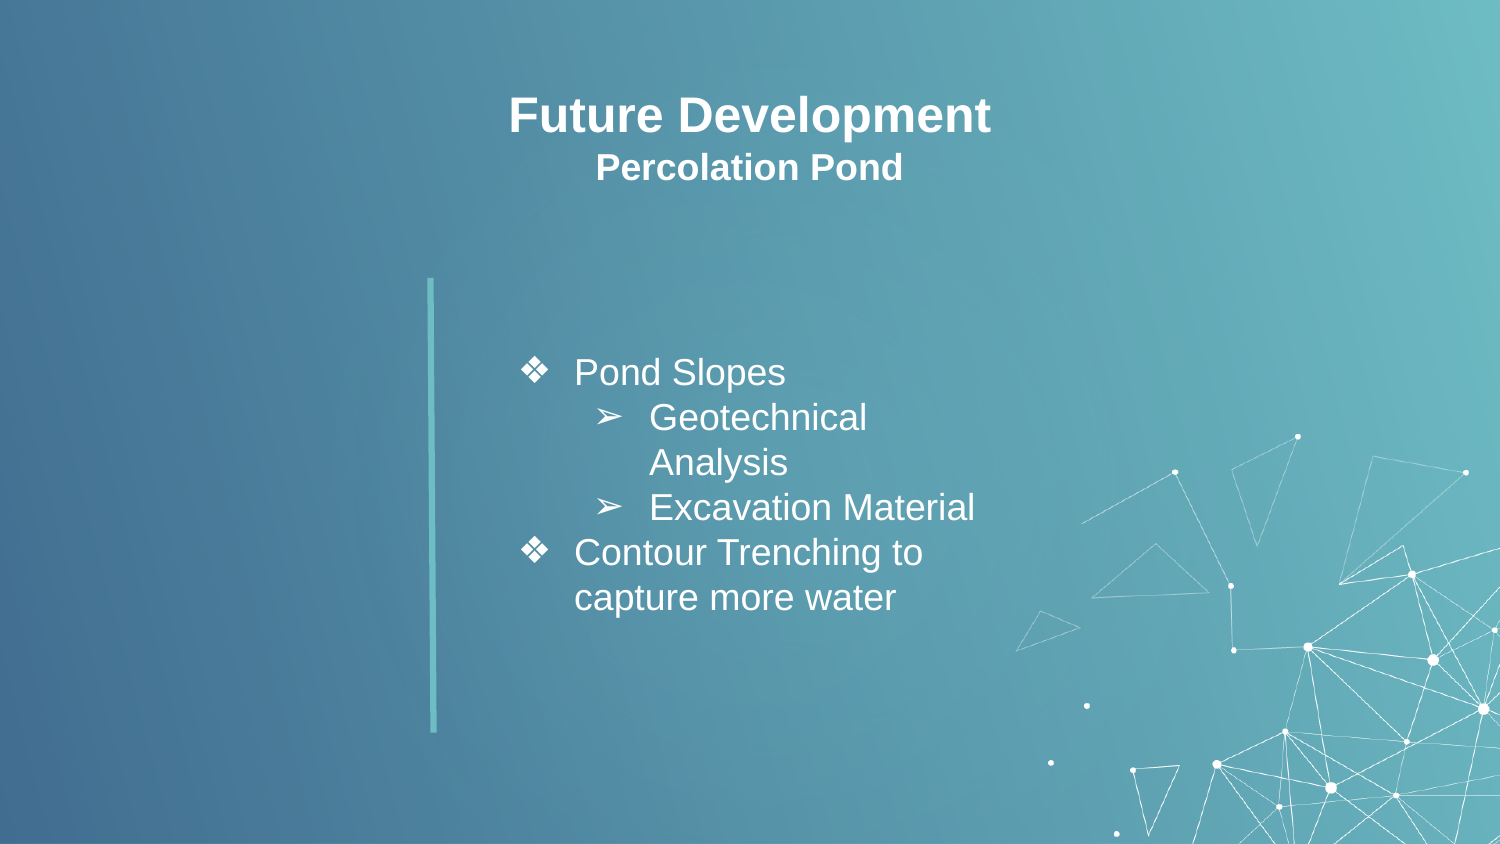

# Future Development
Percolation Pond
Pond Slopes
Geotechnical Analysis
Excavation Material
Contour Trenching to capture more water